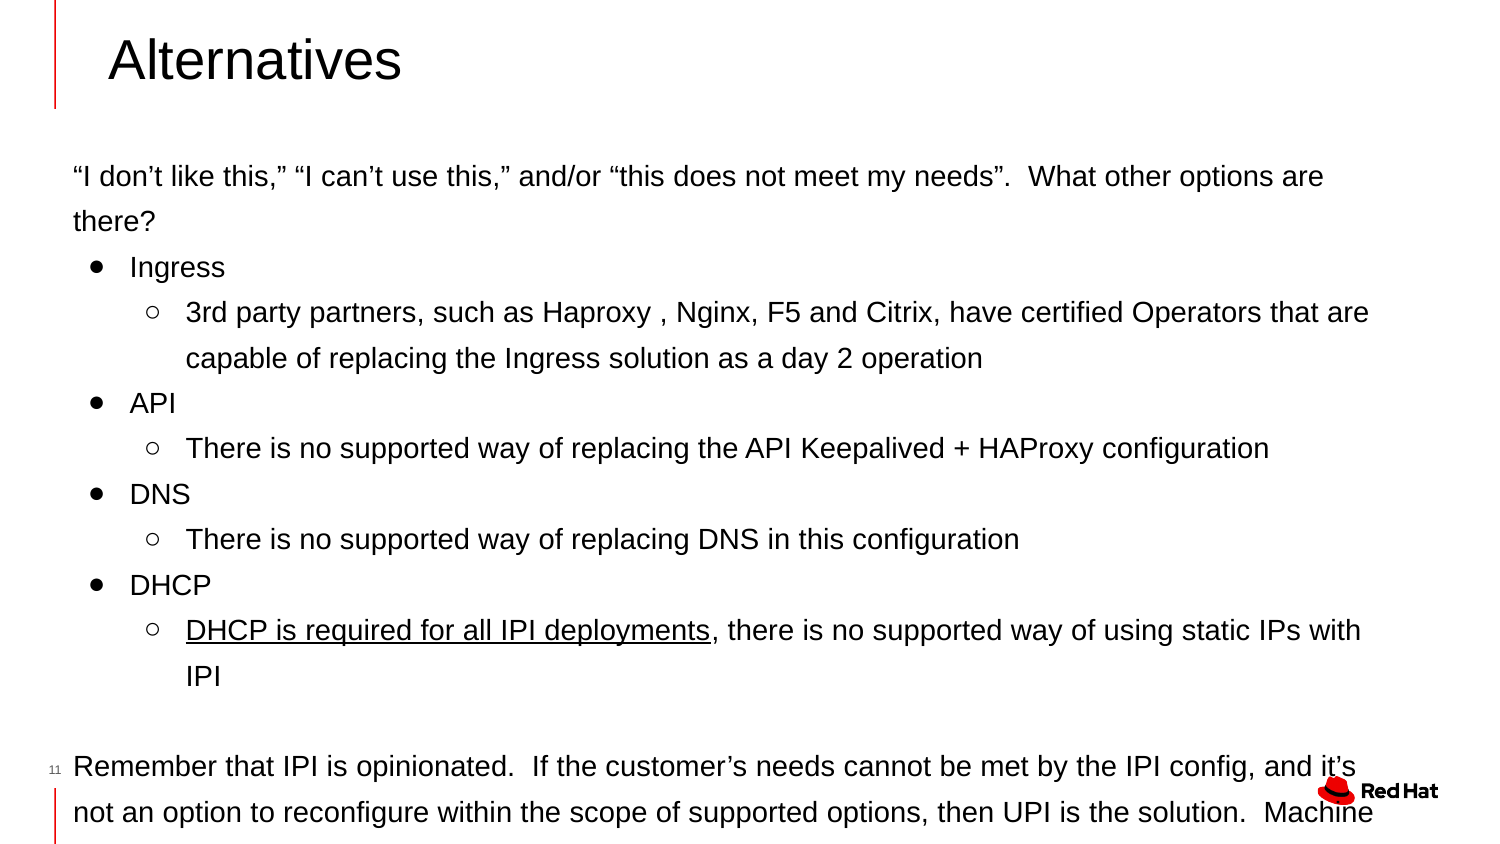

Alternatives
“I don’t like this,” “I can’t use this,” and/or “this does not meet my needs”.  What other options are there?
Ingress
3rd party partners, such as Haproxy , Nginx, F5 and Citrix, have certified Operators that are capable of replacing the Ingress solution as a day 2 operation
API
There is no supported way of replacing the API Keepalived + HAProxy configuration
DNS
There is no supported way of replacing DNS in this configuration
DHCP
DHCP is required for all IPI deployments, there is no supported way of using static IPs with IPI

Remember that IPI is opinionated.  If the customer’s needs cannot be met by the IPI config, and it’s not an option to reconfigure within the scope of supported options, then UPI is the solution.  Machine API integration can be deployed as a day 2 operation for node scaling.
11